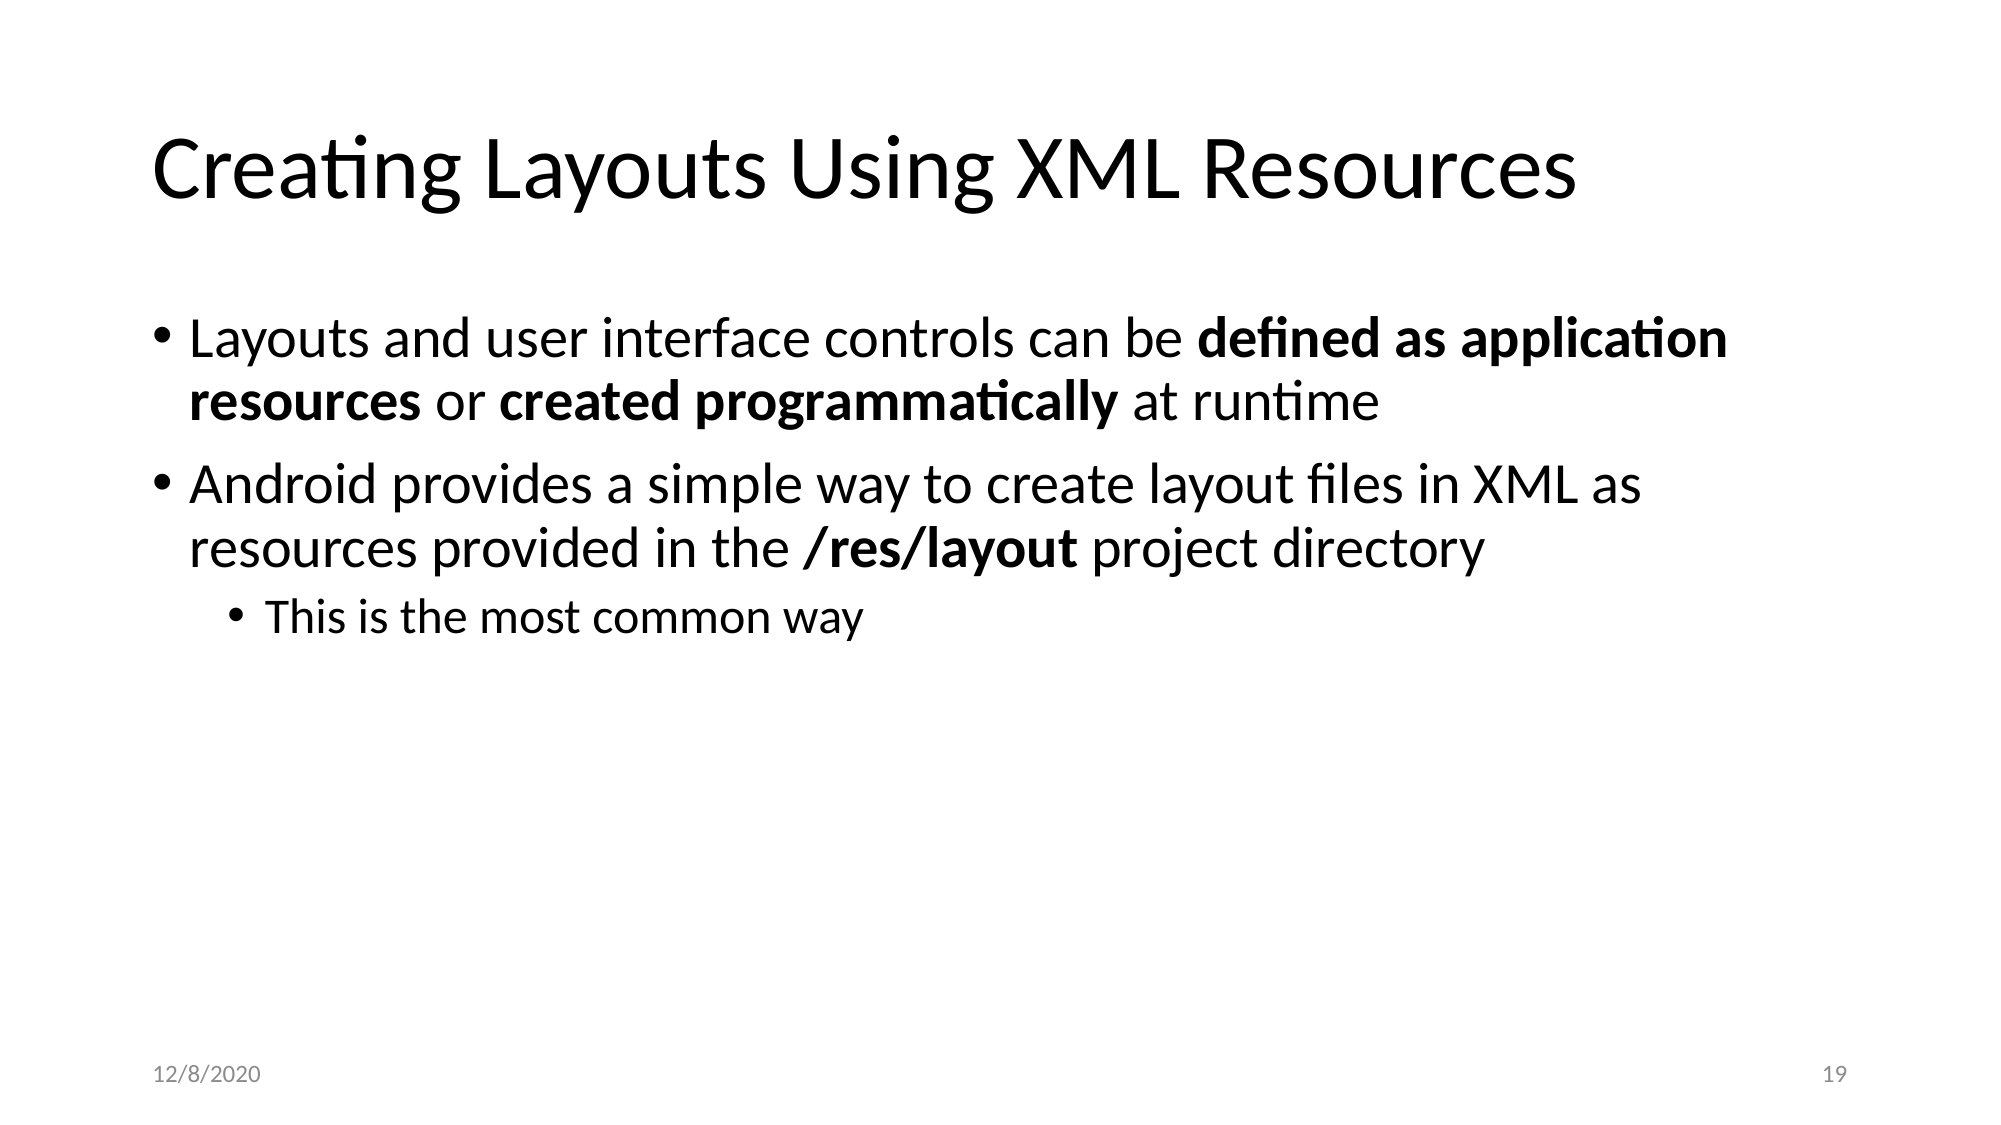

# Creating Layouts Using XML Resources
Layouts and user interface controls can be defined as application resources or created programmatically at runtime
Android provides a simple way to create layout files in XML as resources provided in the /res/layout project directory
This is the most common way
12/8/2020
19